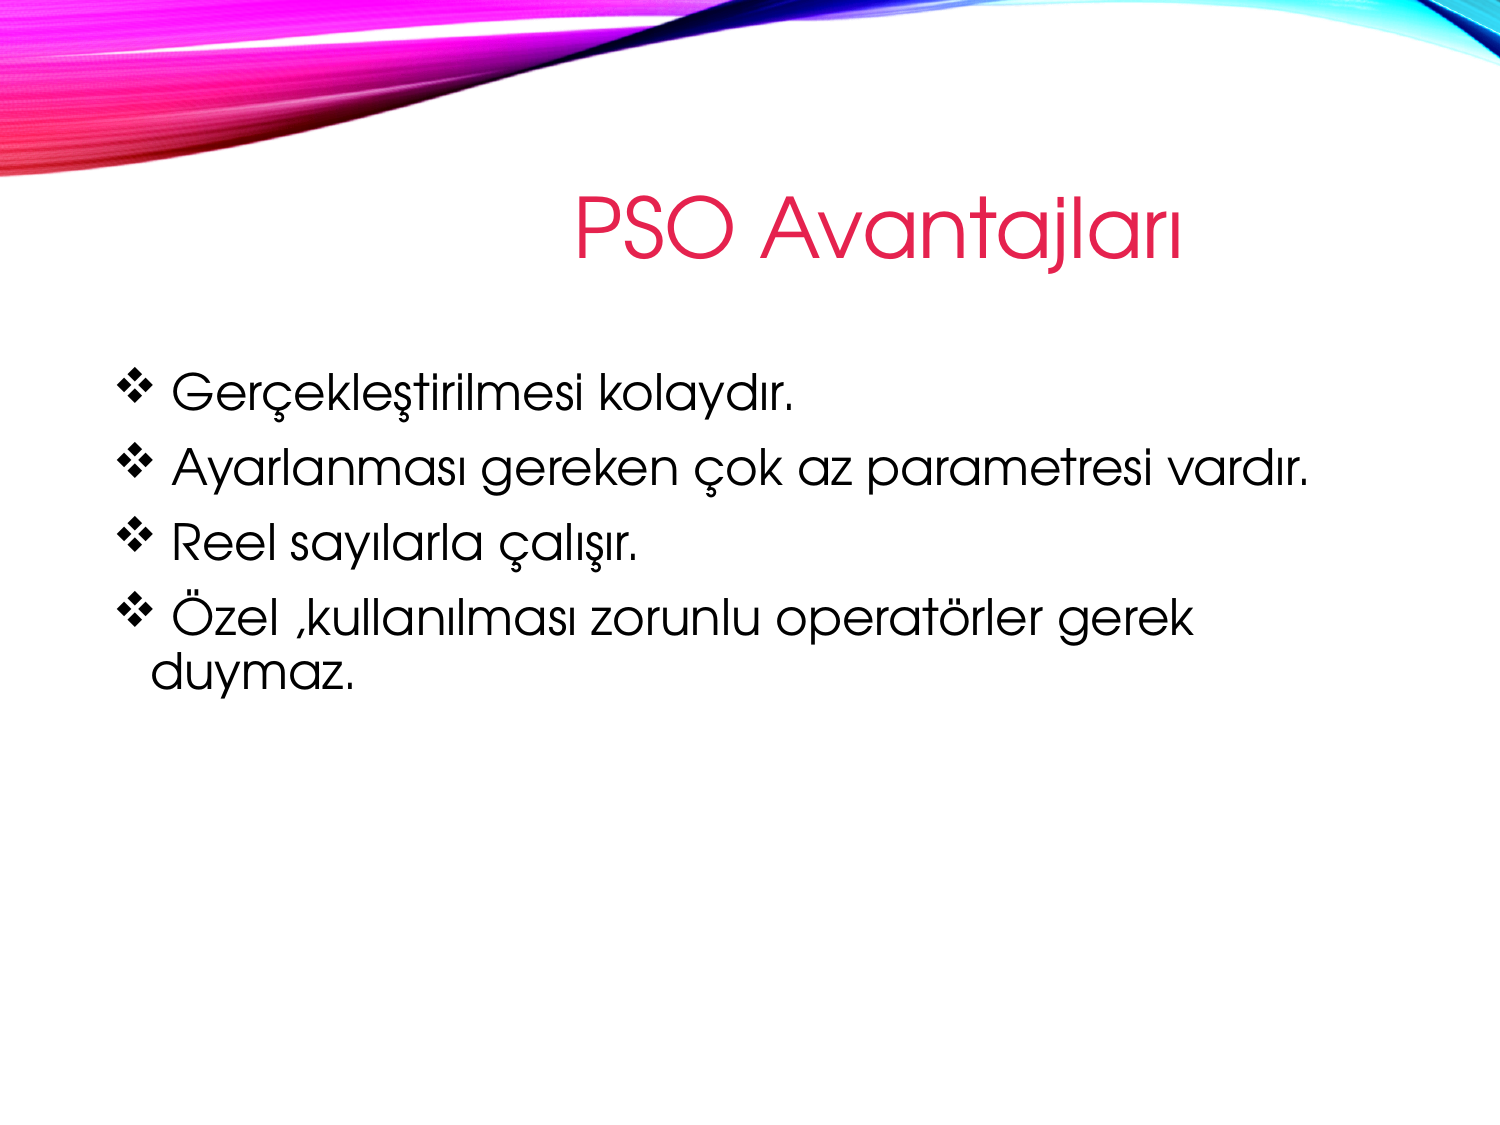

# PSO Avantajları
 Gerçekleştirilmesi kolaydır.
 Ayarlanması gereken çok az parametresi vardır.
 Reel sayılarla çalışır.
 Özel ,kullanılması zorunlu operatörler gerek  duymaz.